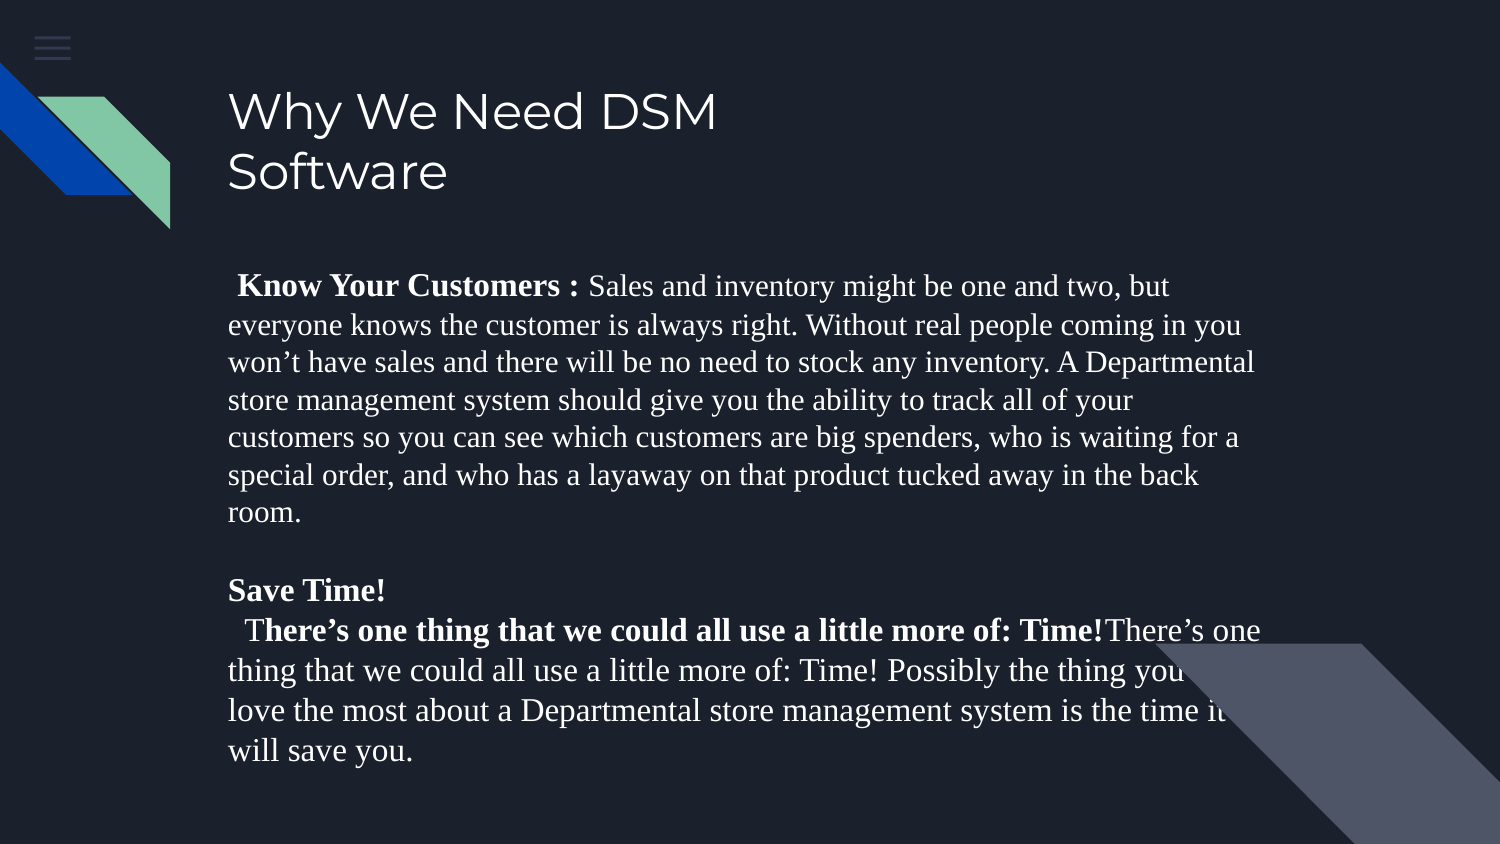

# Why We Need DSM Software

 Know Your Customers : Sales and inventory might be one and two, but everyone knows the customer is always right. Without real people coming in you won’t have sales and there will be no need to stock any inventory. A Departmental store management system should give you the ability to track all of your customers so you can see which customers are big spenders, who is waiting for a special order, and who has a layaway on that product tucked away in the back room.

Save Time!
  There’s one thing that we could all use a little more of: Time!There’s one thing that we could all use a little more of: Time! Possibly the thing you’ll love the most about a Departmental store management system is the time it will save you.